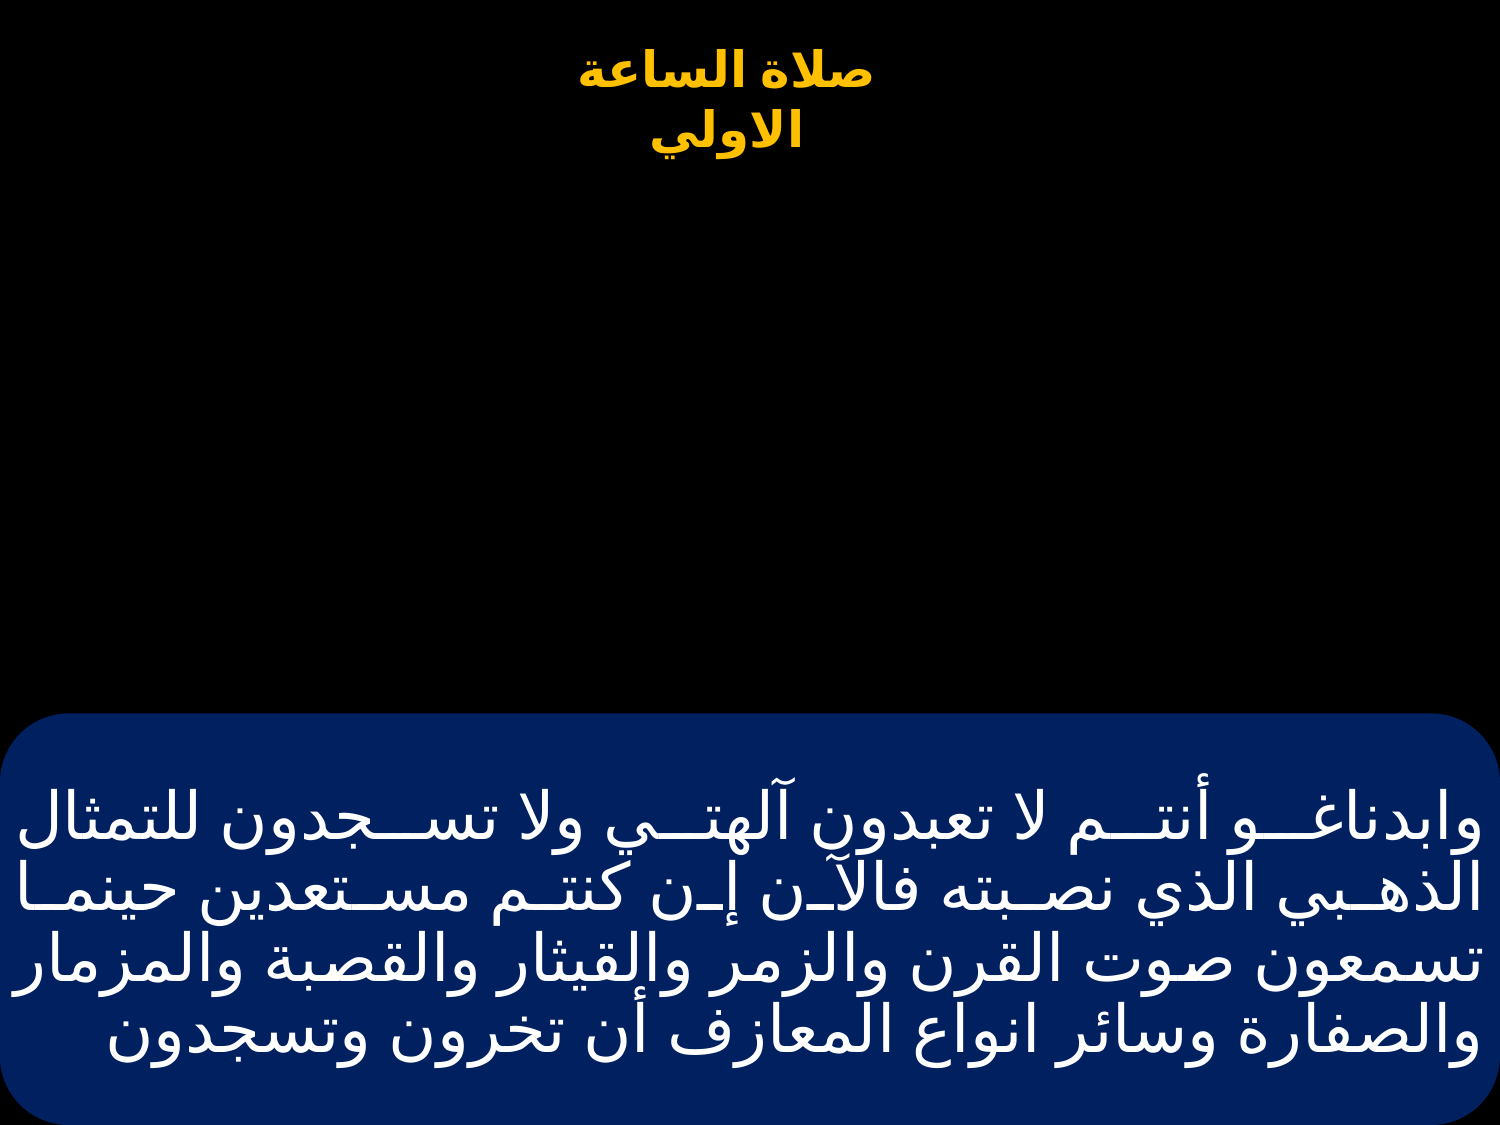

# وابدناغو أنتم لا تعبدون آلهتي ولا تسجدون للتمثال الذهبي الذي نصبته فالآن إن كنتم مستعدين حينما تسمعون صوت القرن والزمر والقيثار والقصبة والمزمار والصفارة وسائر انواع المعازف أن تخرون وتسجدون